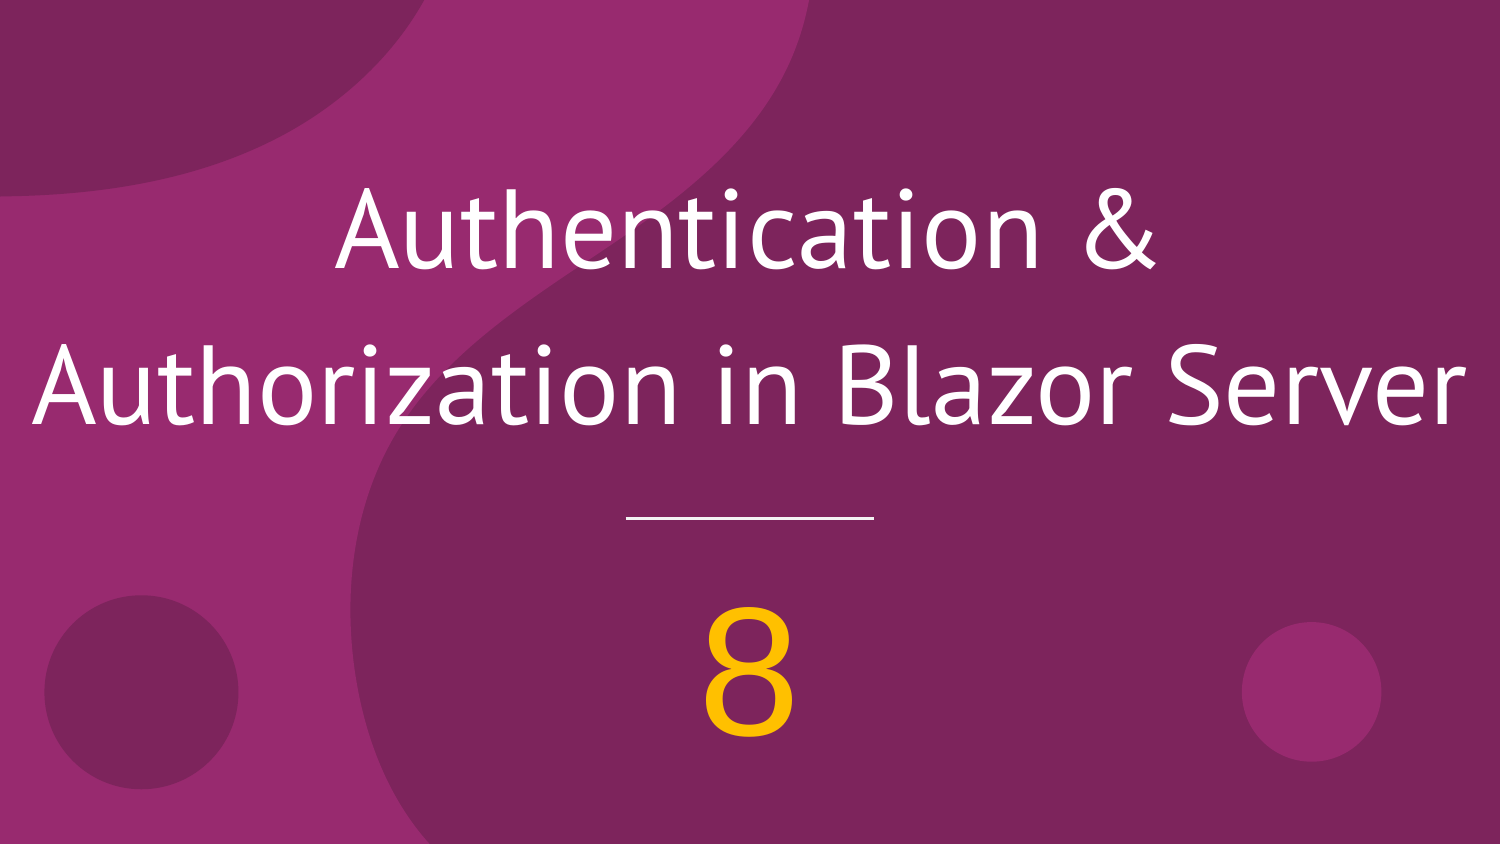

Authentication & Authorization in Blazor Server
8